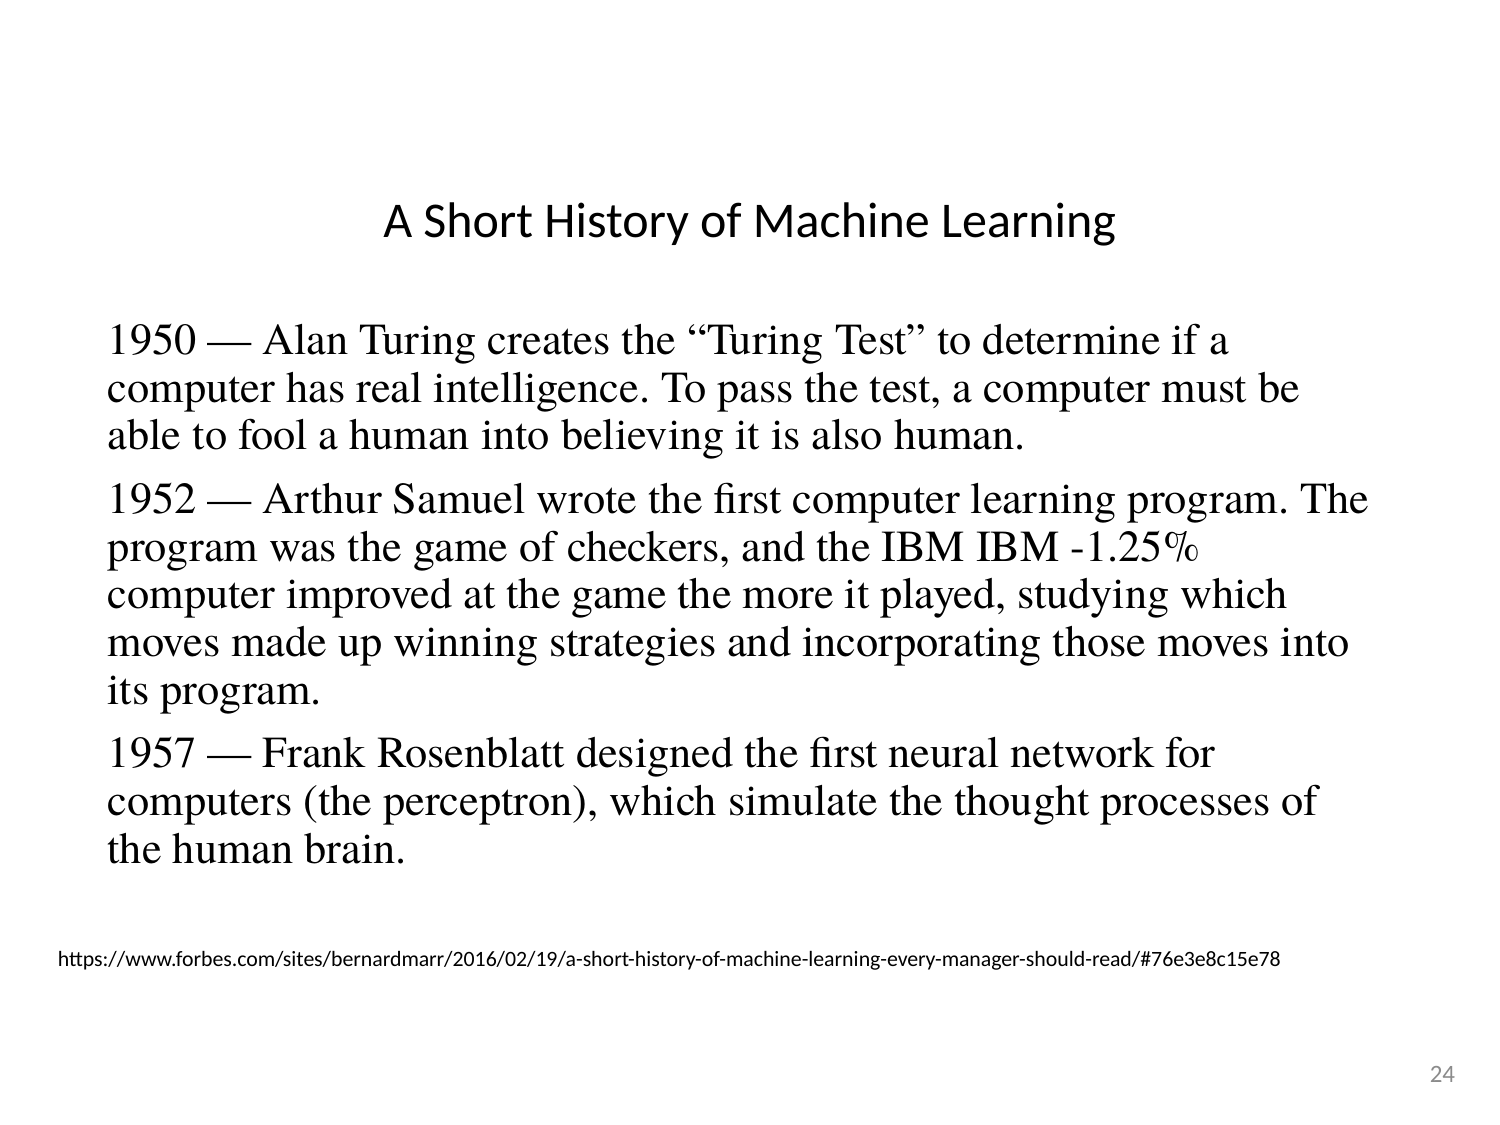

# A Short History of Machine Learning
1950 — Alan Turing creates the “Turing Test” to determine if a computer has real intelligence. To pass the test, a computer must be able to fool a human into believing it is also human.
1952 — Arthur Samuel wrote the first computer learning program. The program was the game of checkers, and the IBM IBM -1.25% computer improved at the game the more it played, studying which moves made up winning strategies and incorporating those moves into its program.
1957 — Frank Rosenblatt designed the first neural network for computers (the perceptron), which simulate the thought processes of the human brain.
https://www.forbes.com/sites/bernardmarr/2016/02/19/a-short-history-of-machine-learning-every-manager-should-read/#76e3e8c15e78
24